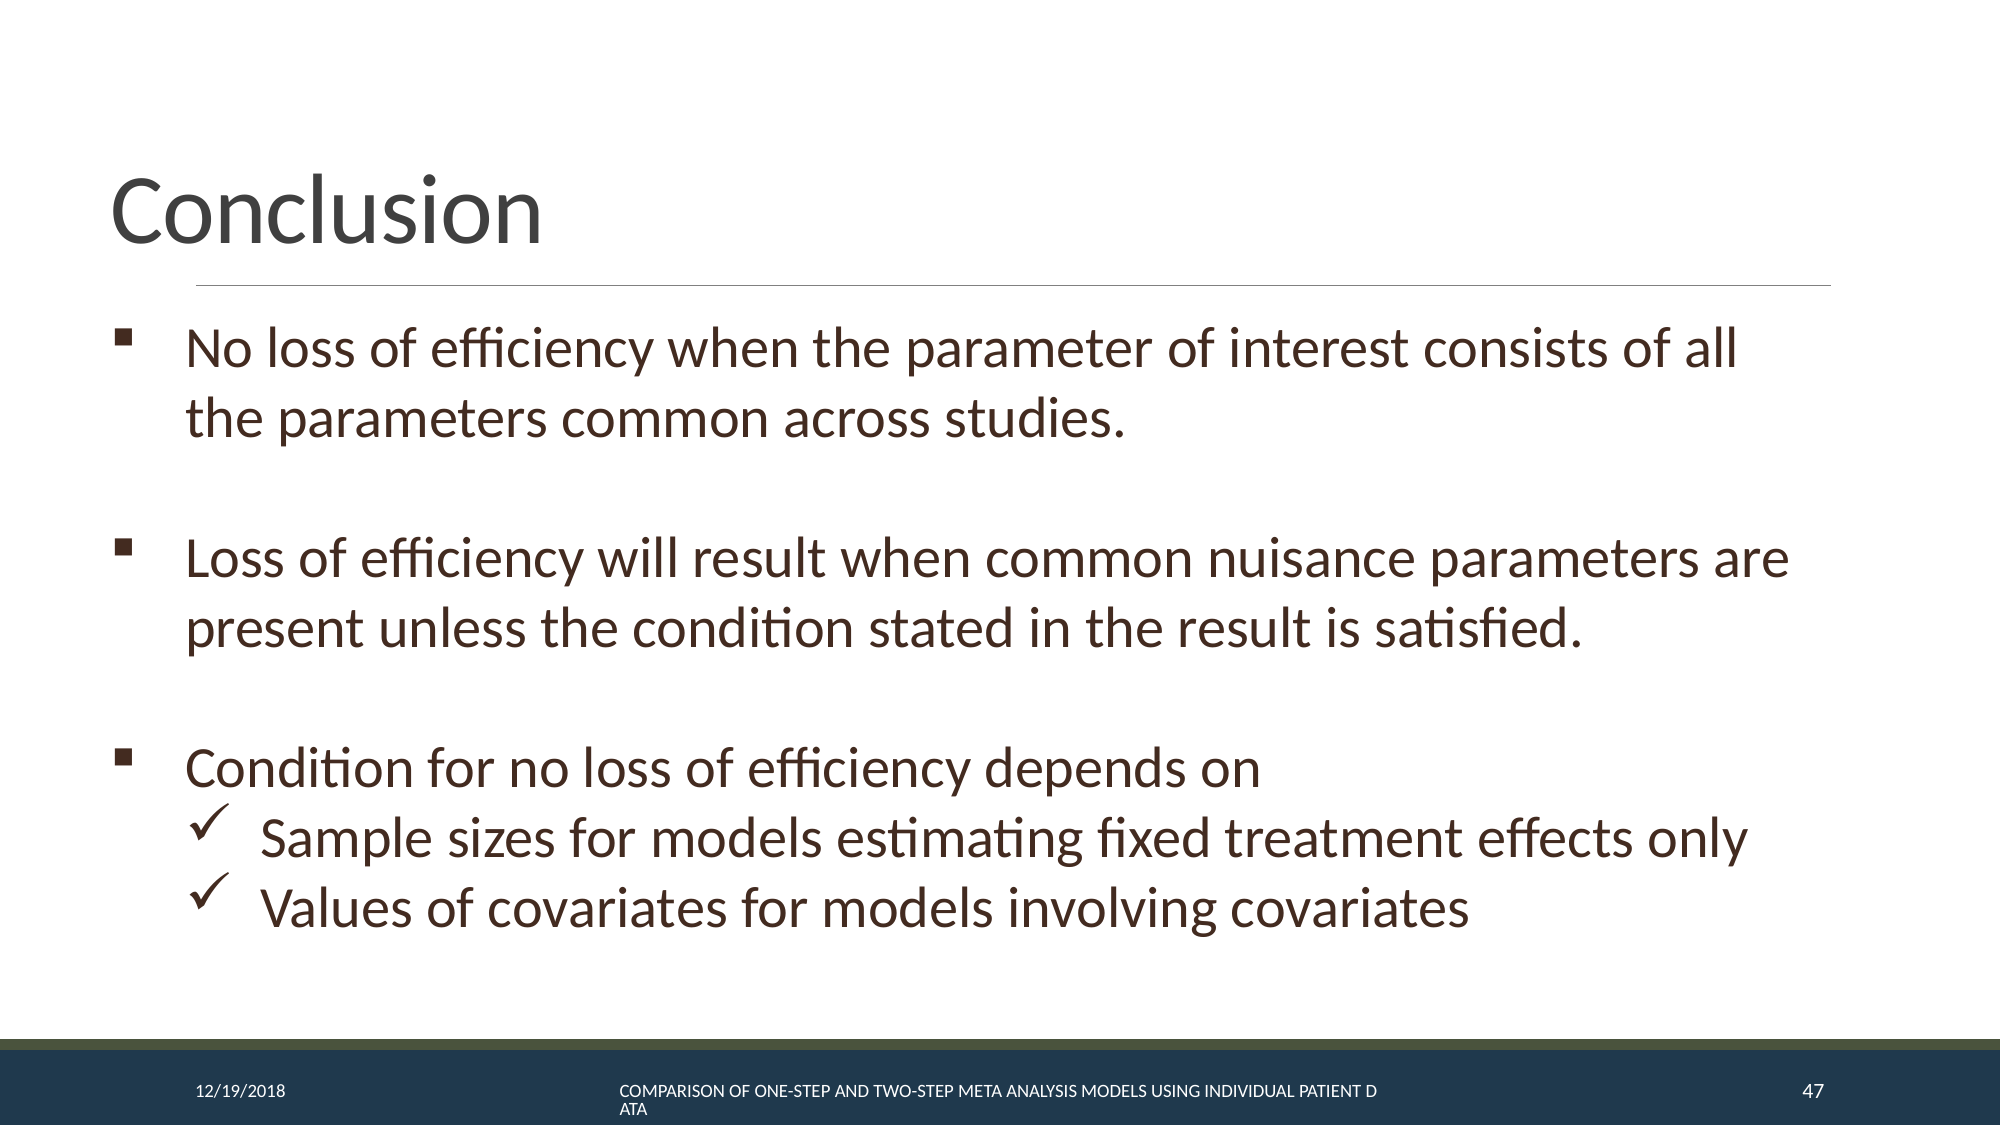

# Conclusion
No loss of efficiency when the parameter of interest consists of all the parameters common across studies.

Loss of efficiency will result when common nuisance parameters are present unless the condition stated in the result is satisfied.

Condition for no loss of efficiency depends on
Sample sizes for models estimating fixed treatment effects only
Values of covariates for models involving covariates

12/19/2018
Comparison of One-Step and Two-Step Meta Analysis Models Using Individual Patient Data
47